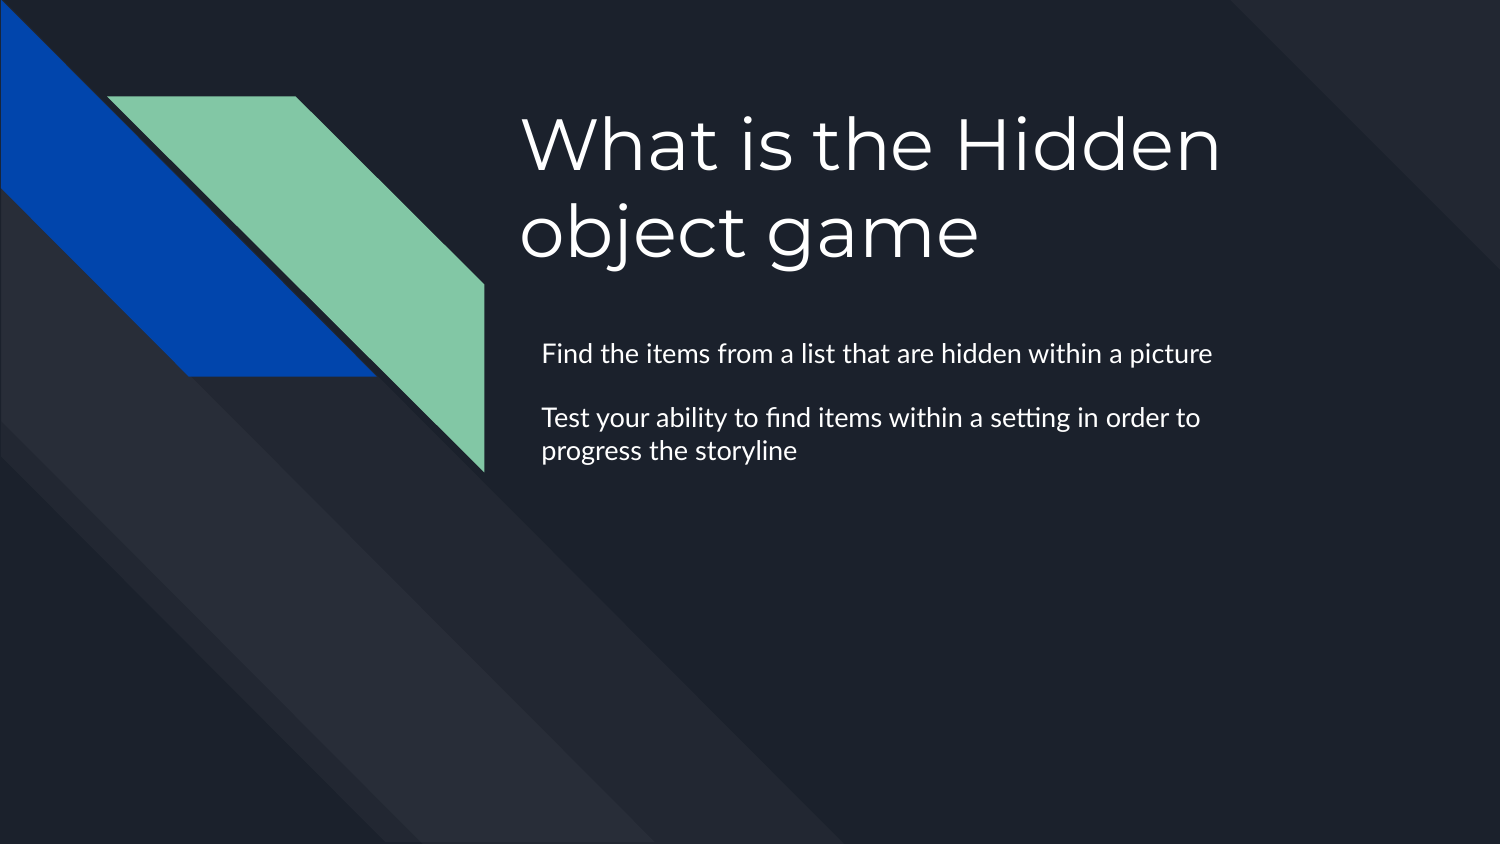

# What is the Hidden object game
Find the items from a list that are hidden within a picture

Test your ability to find items within a setting in order to  progress the storyline